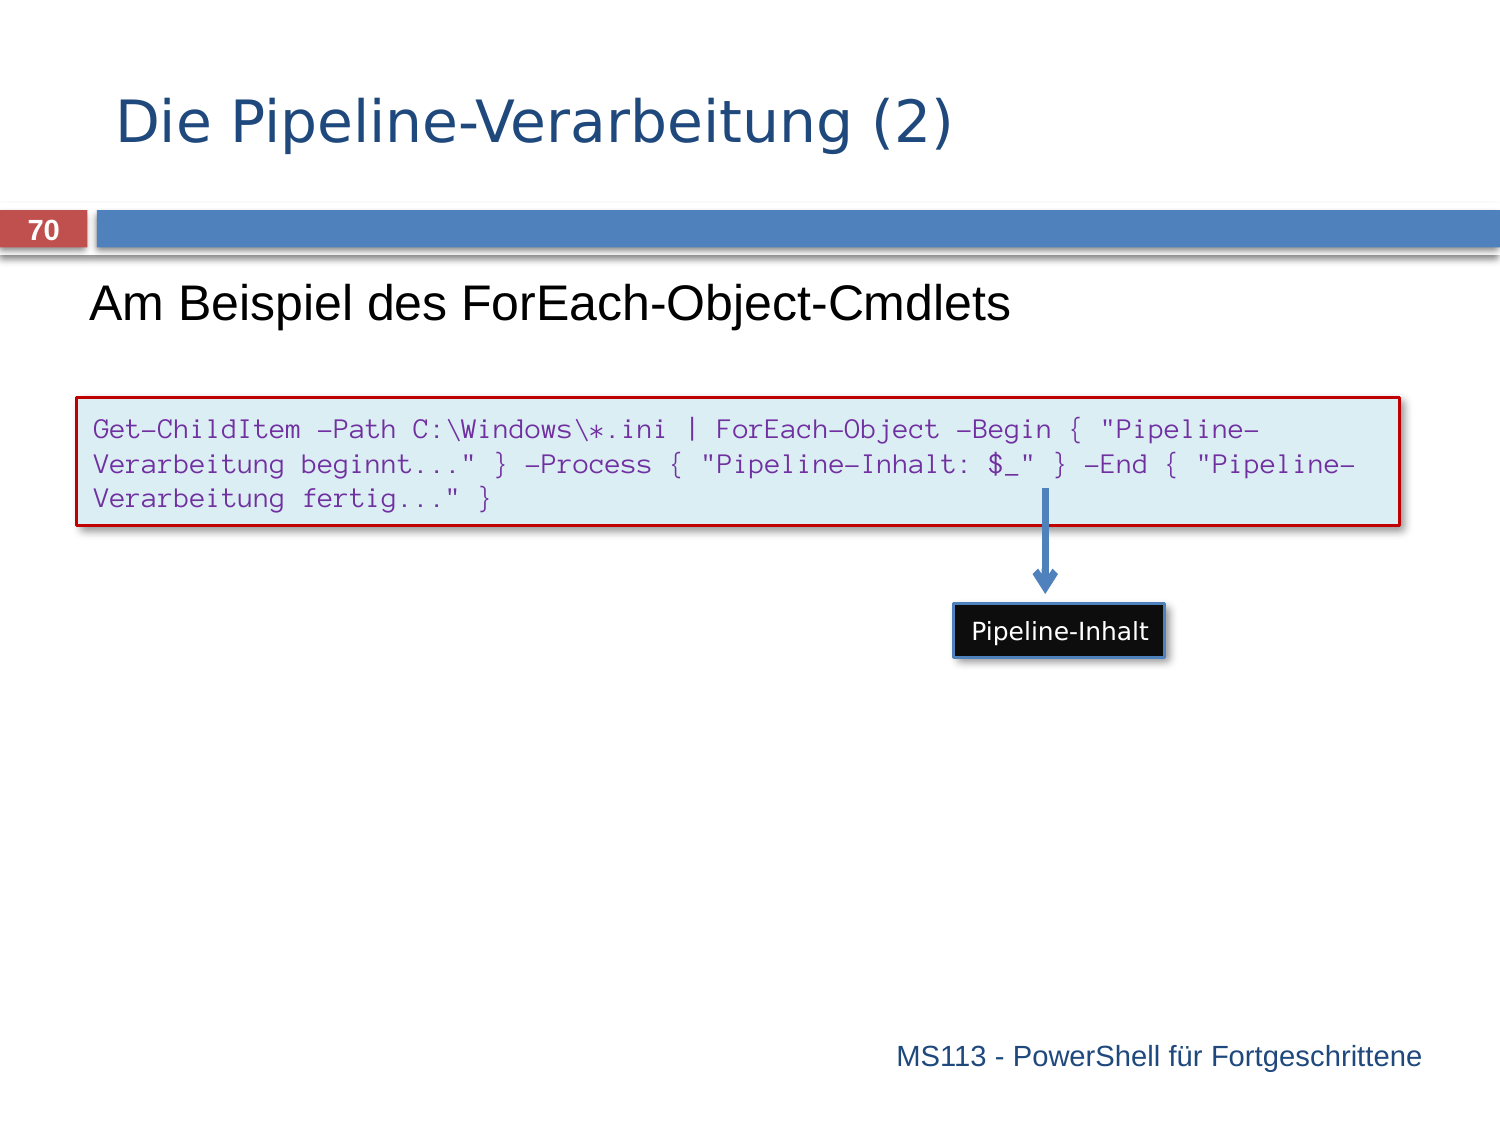

# Die Pipeline-Verarbeitung (2)
70
Am Beispiel des ForEach-Object-Cmdlets
Get-ChildItem -Path C:\Windows\*.ini | ForEach-Object -Begin { "Pipeline-Verarbeitung beginnt..." } -Process { "Pipeline-Inhalt: $_" } -End { "Pipeline-Verarbeitung fertig..." }
Pipeline-Inhalt
MS113 - PowerShell für Fortgeschrittene